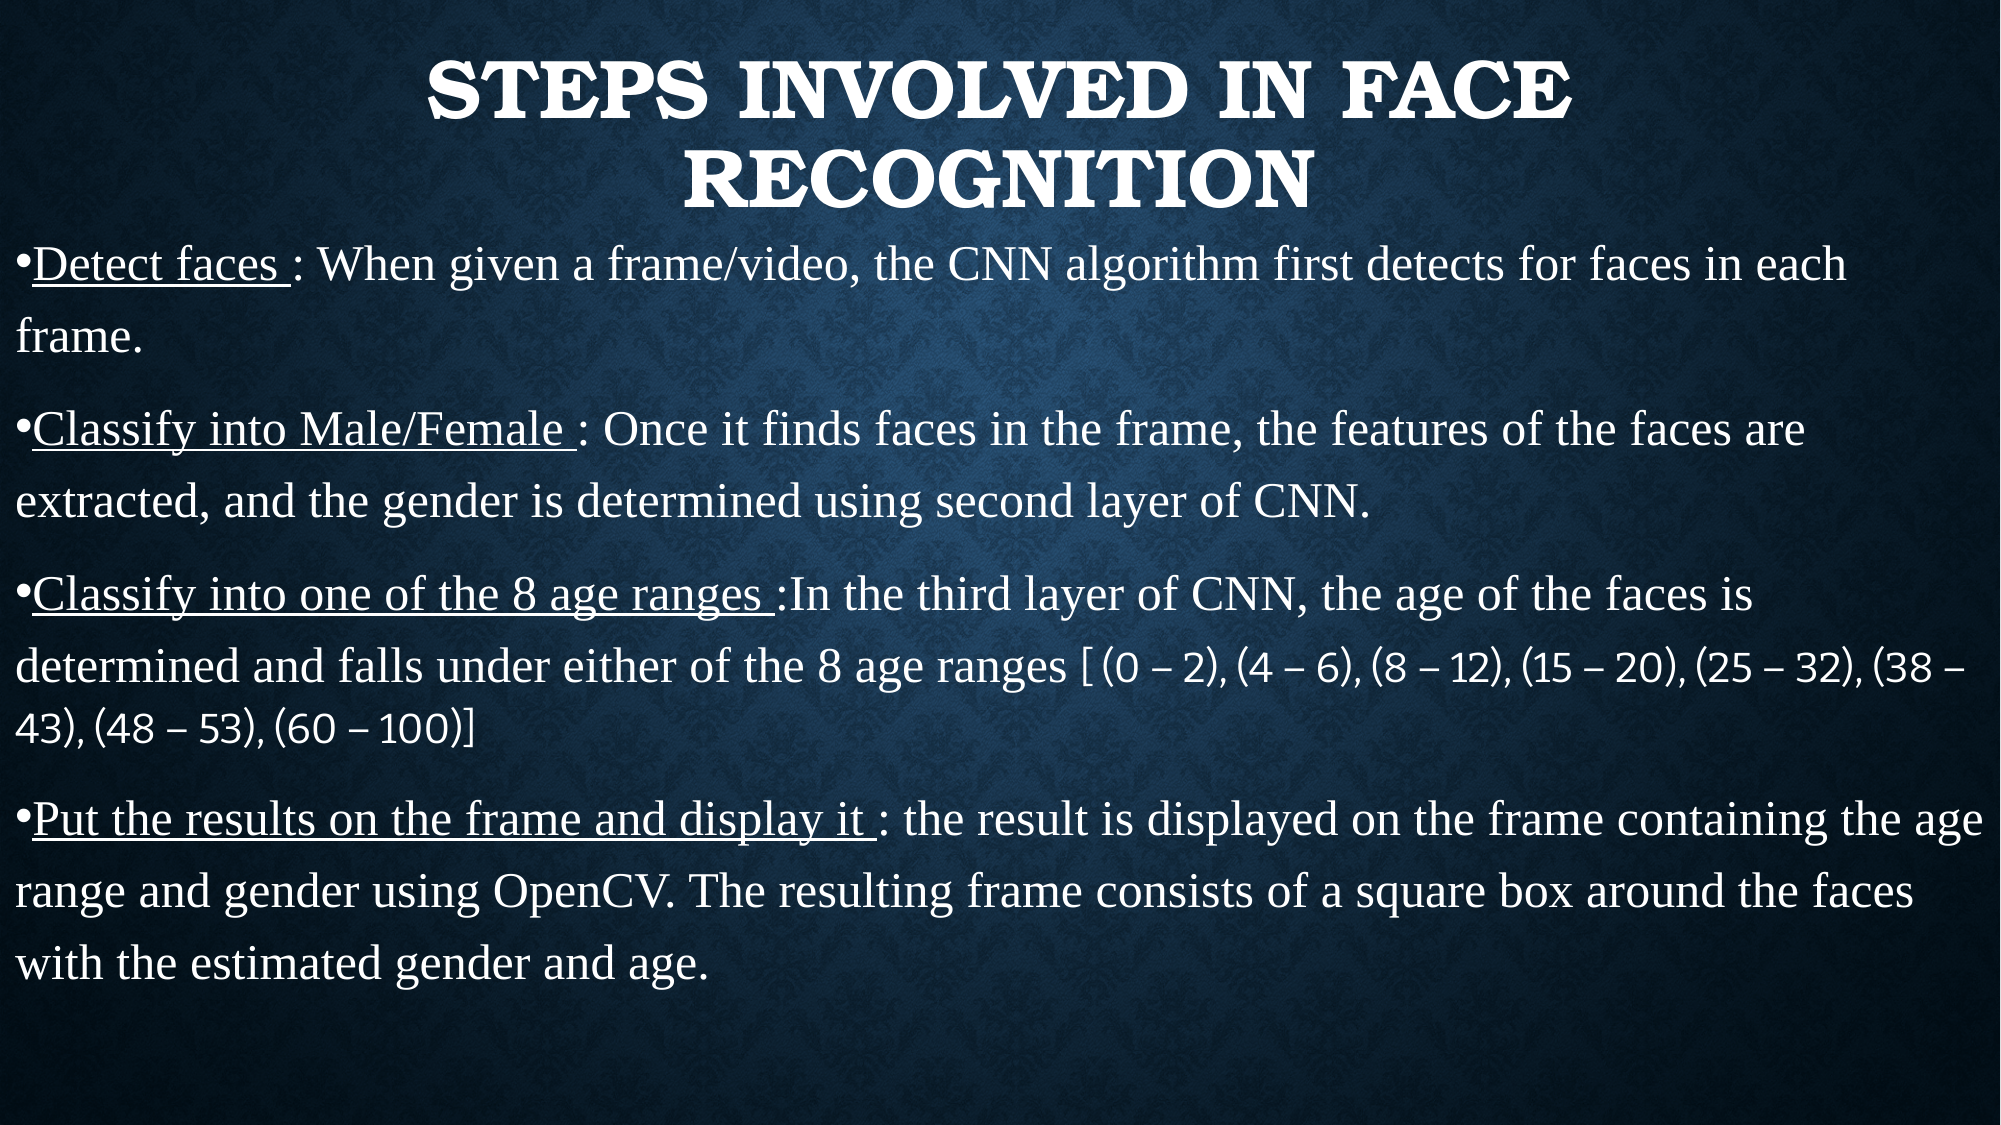

# Steps involved in FACe recognition
Detect faces : When given a frame/video, the CNN algorithm first detects for faces in each frame.
Classify into Male/Female : Once it finds faces in the frame, the features of the faces are extracted, and the gender is determined using second layer of CNN.
Classify into one of the 8 age ranges :In the third layer of CNN, the age of the faces is determined and falls under either of the 8 age ranges [ (0 – 2), (4 – 6), (8 – 12), (15 – 20), (25 – 32), (38 – 43), (48 – 53), (60 – 100)]
Put the results on the frame and display it : the result is displayed on the frame containing the age range and gender using OpenCV. The resulting frame consists of a square box around the faces with the estimated gender and age.